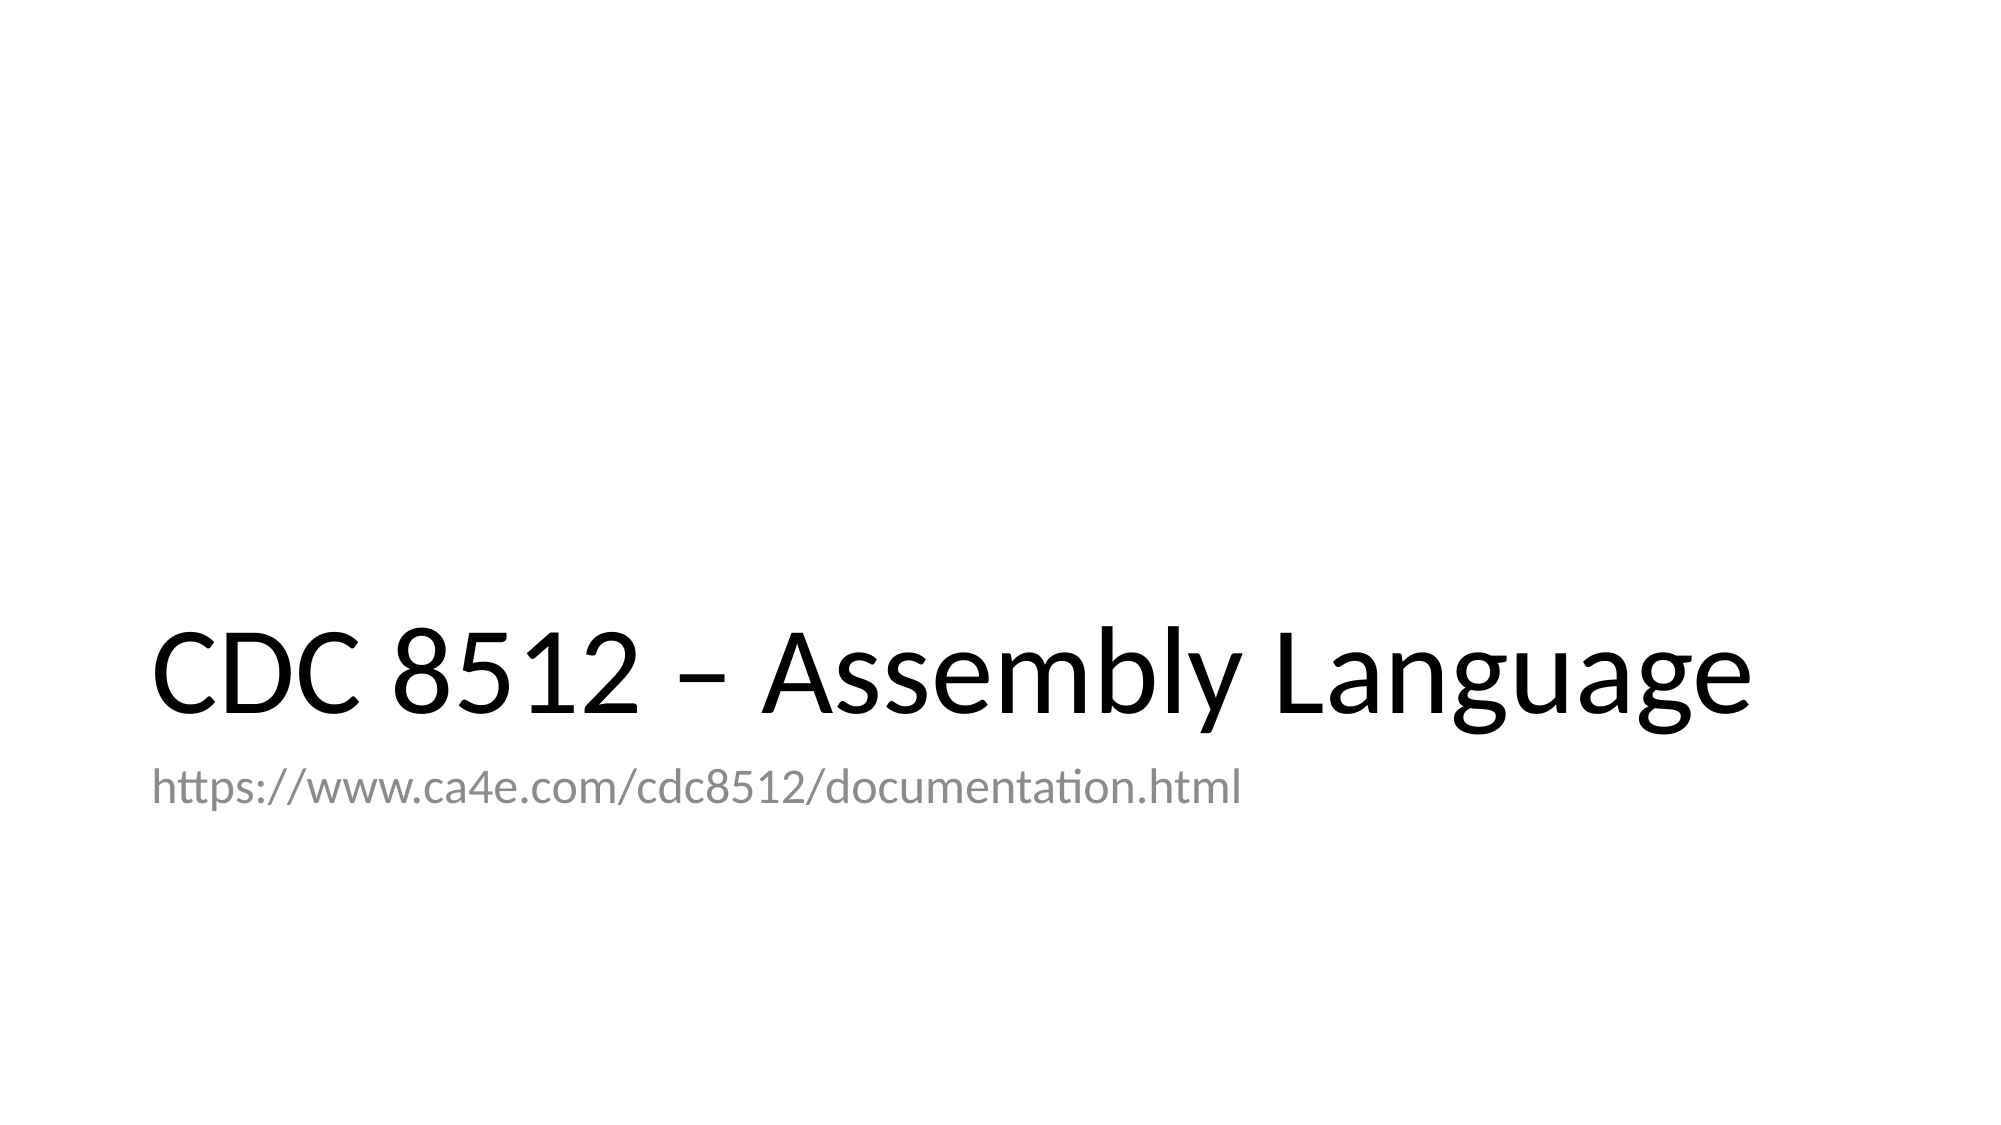

# CDC 8512 – Assembly Language
https://www.ca4e.com/cdc8512/documentation.html